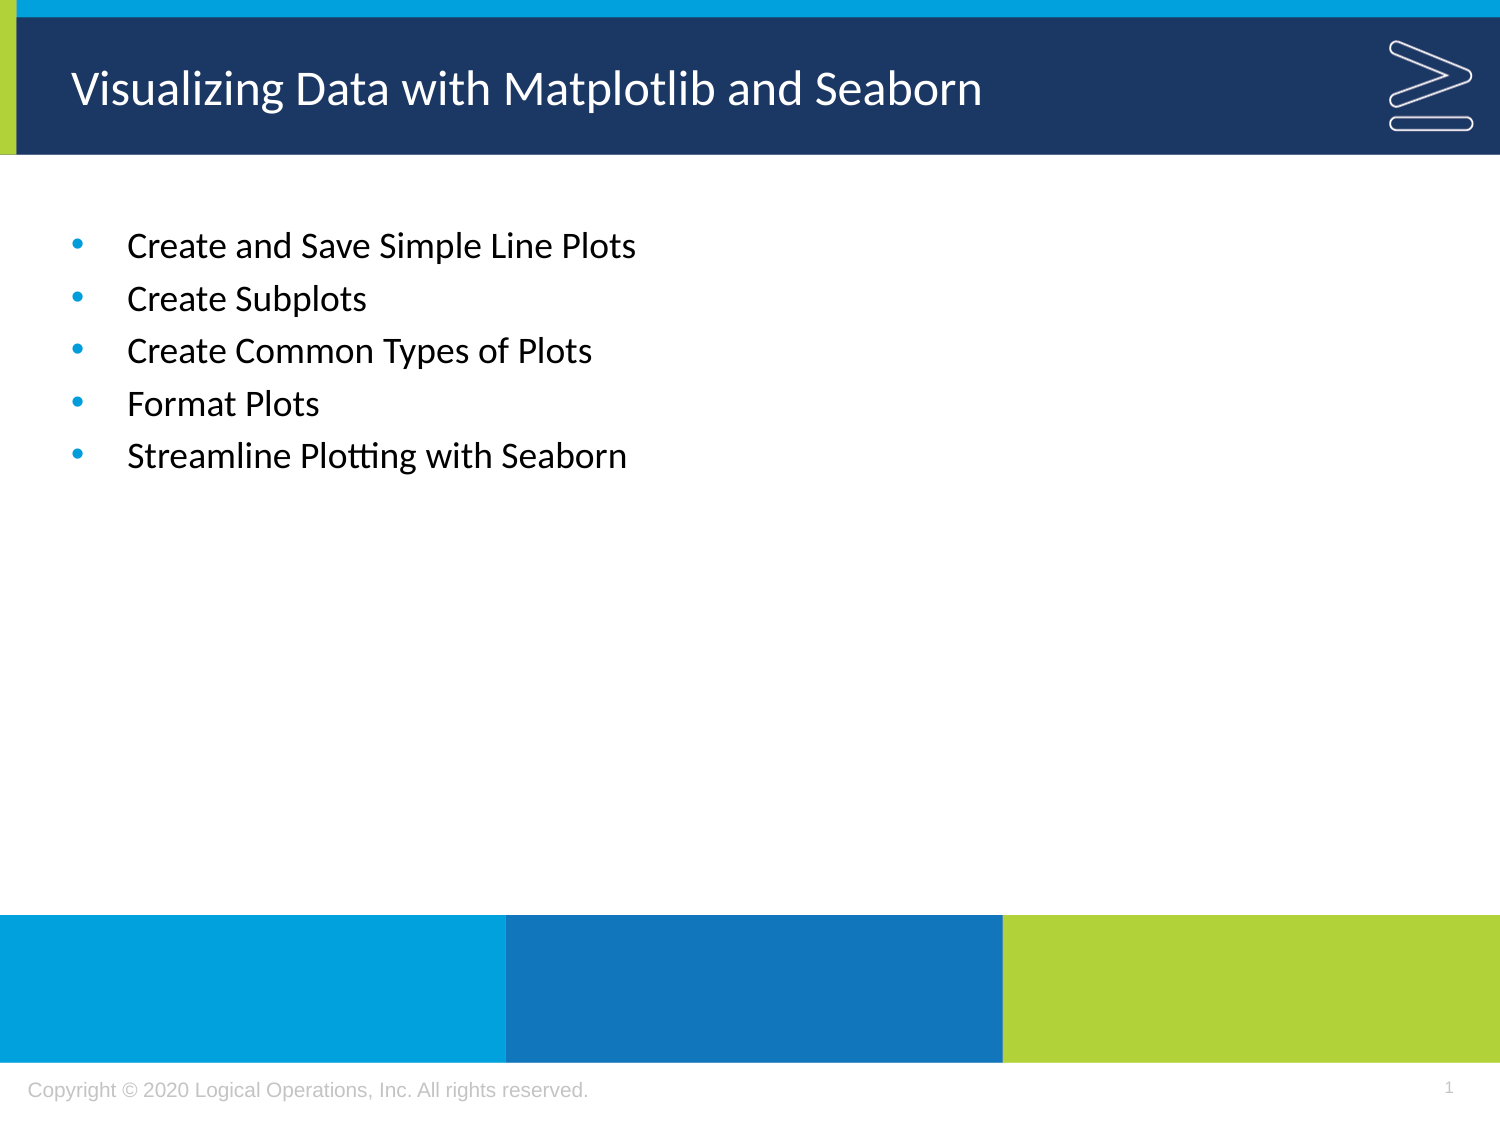

# Visualizing Data with Matplotlib and Seaborn
Create and Save Simple Line Plots
Create Subplots
Create Common Types of Plots
Format Plots
Streamline Plotting with Seaborn
1